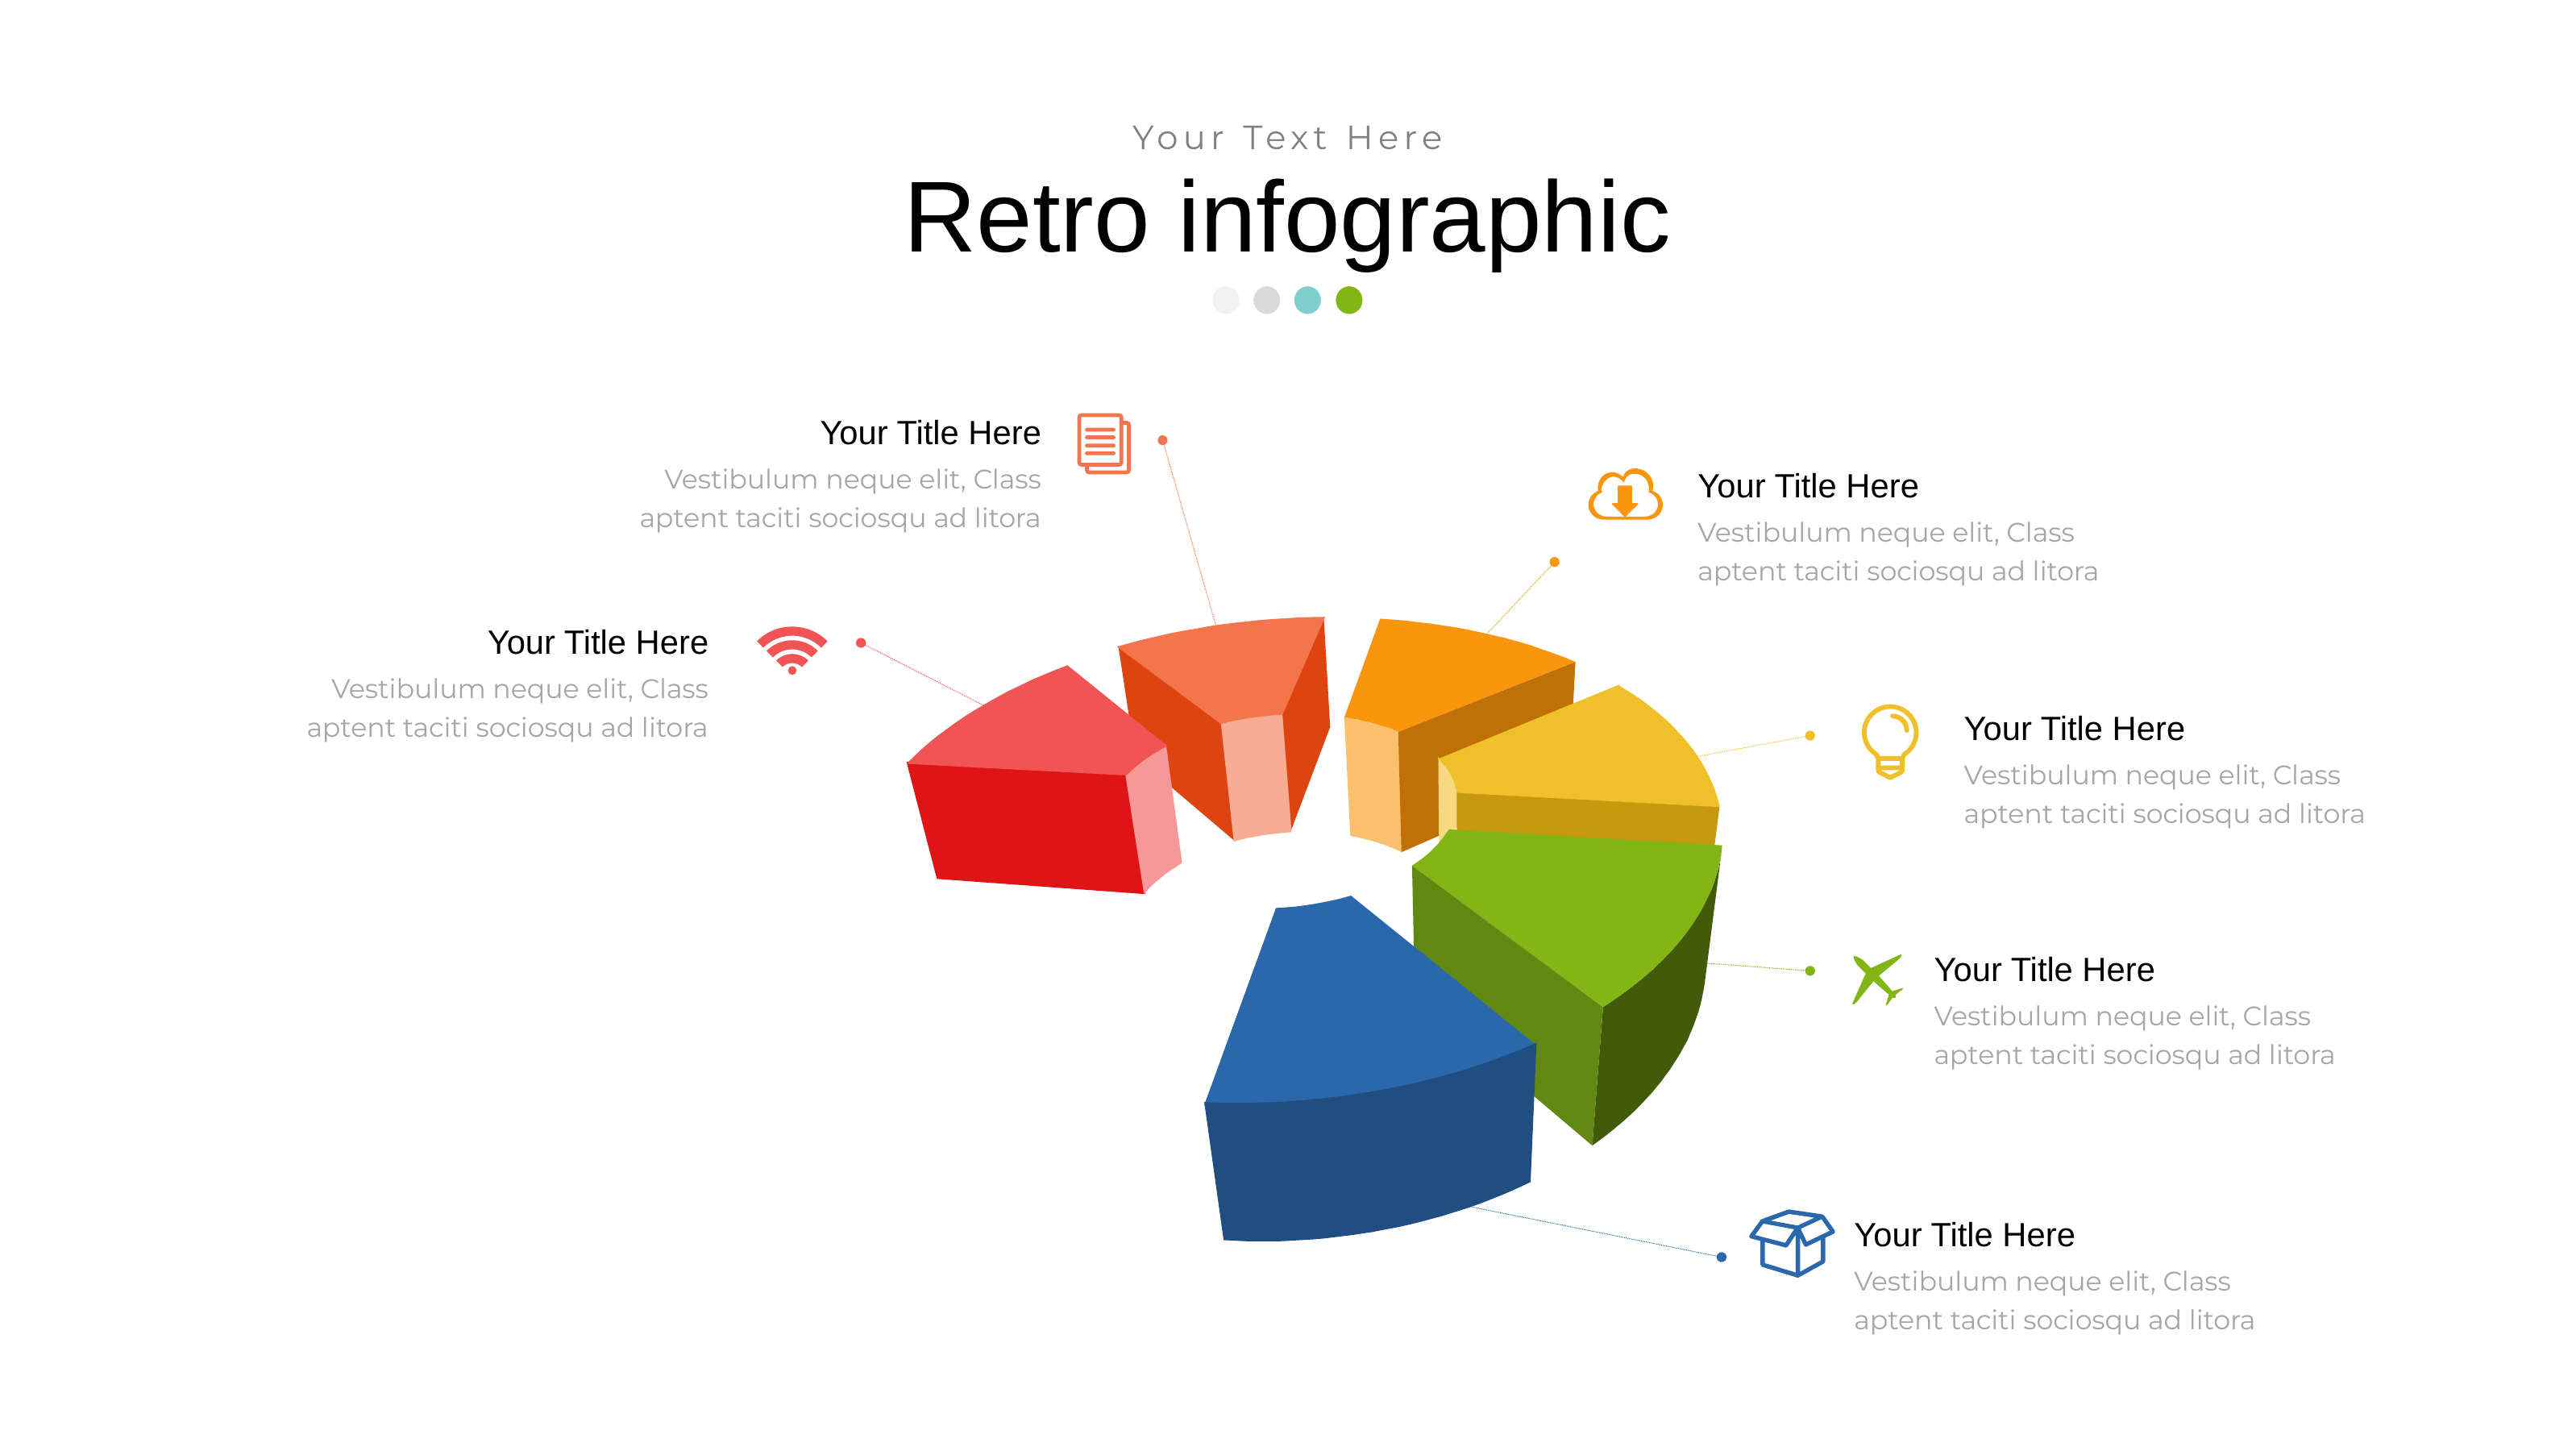

Your Text Here

Retro infographic

Your Title Here
Vestibulum neque elit, Class aptent taciti sociosqu ad litora

Your Title Here
Vestibulum neque elit, Class aptent taciti sociosqu ad litora

Your Title Here
Vestibulum neque elit, Class aptent taciti sociosqu ad litora

Your Title Here
Vestibulum neque elit, Class aptent taciti sociosqu ad litora

Your Title Here
Vestibulum neque elit, Class aptent taciti sociosqu ad litora

Your Title Here
Vestibulum neque elit, Class aptent taciti sociosqu ad litora